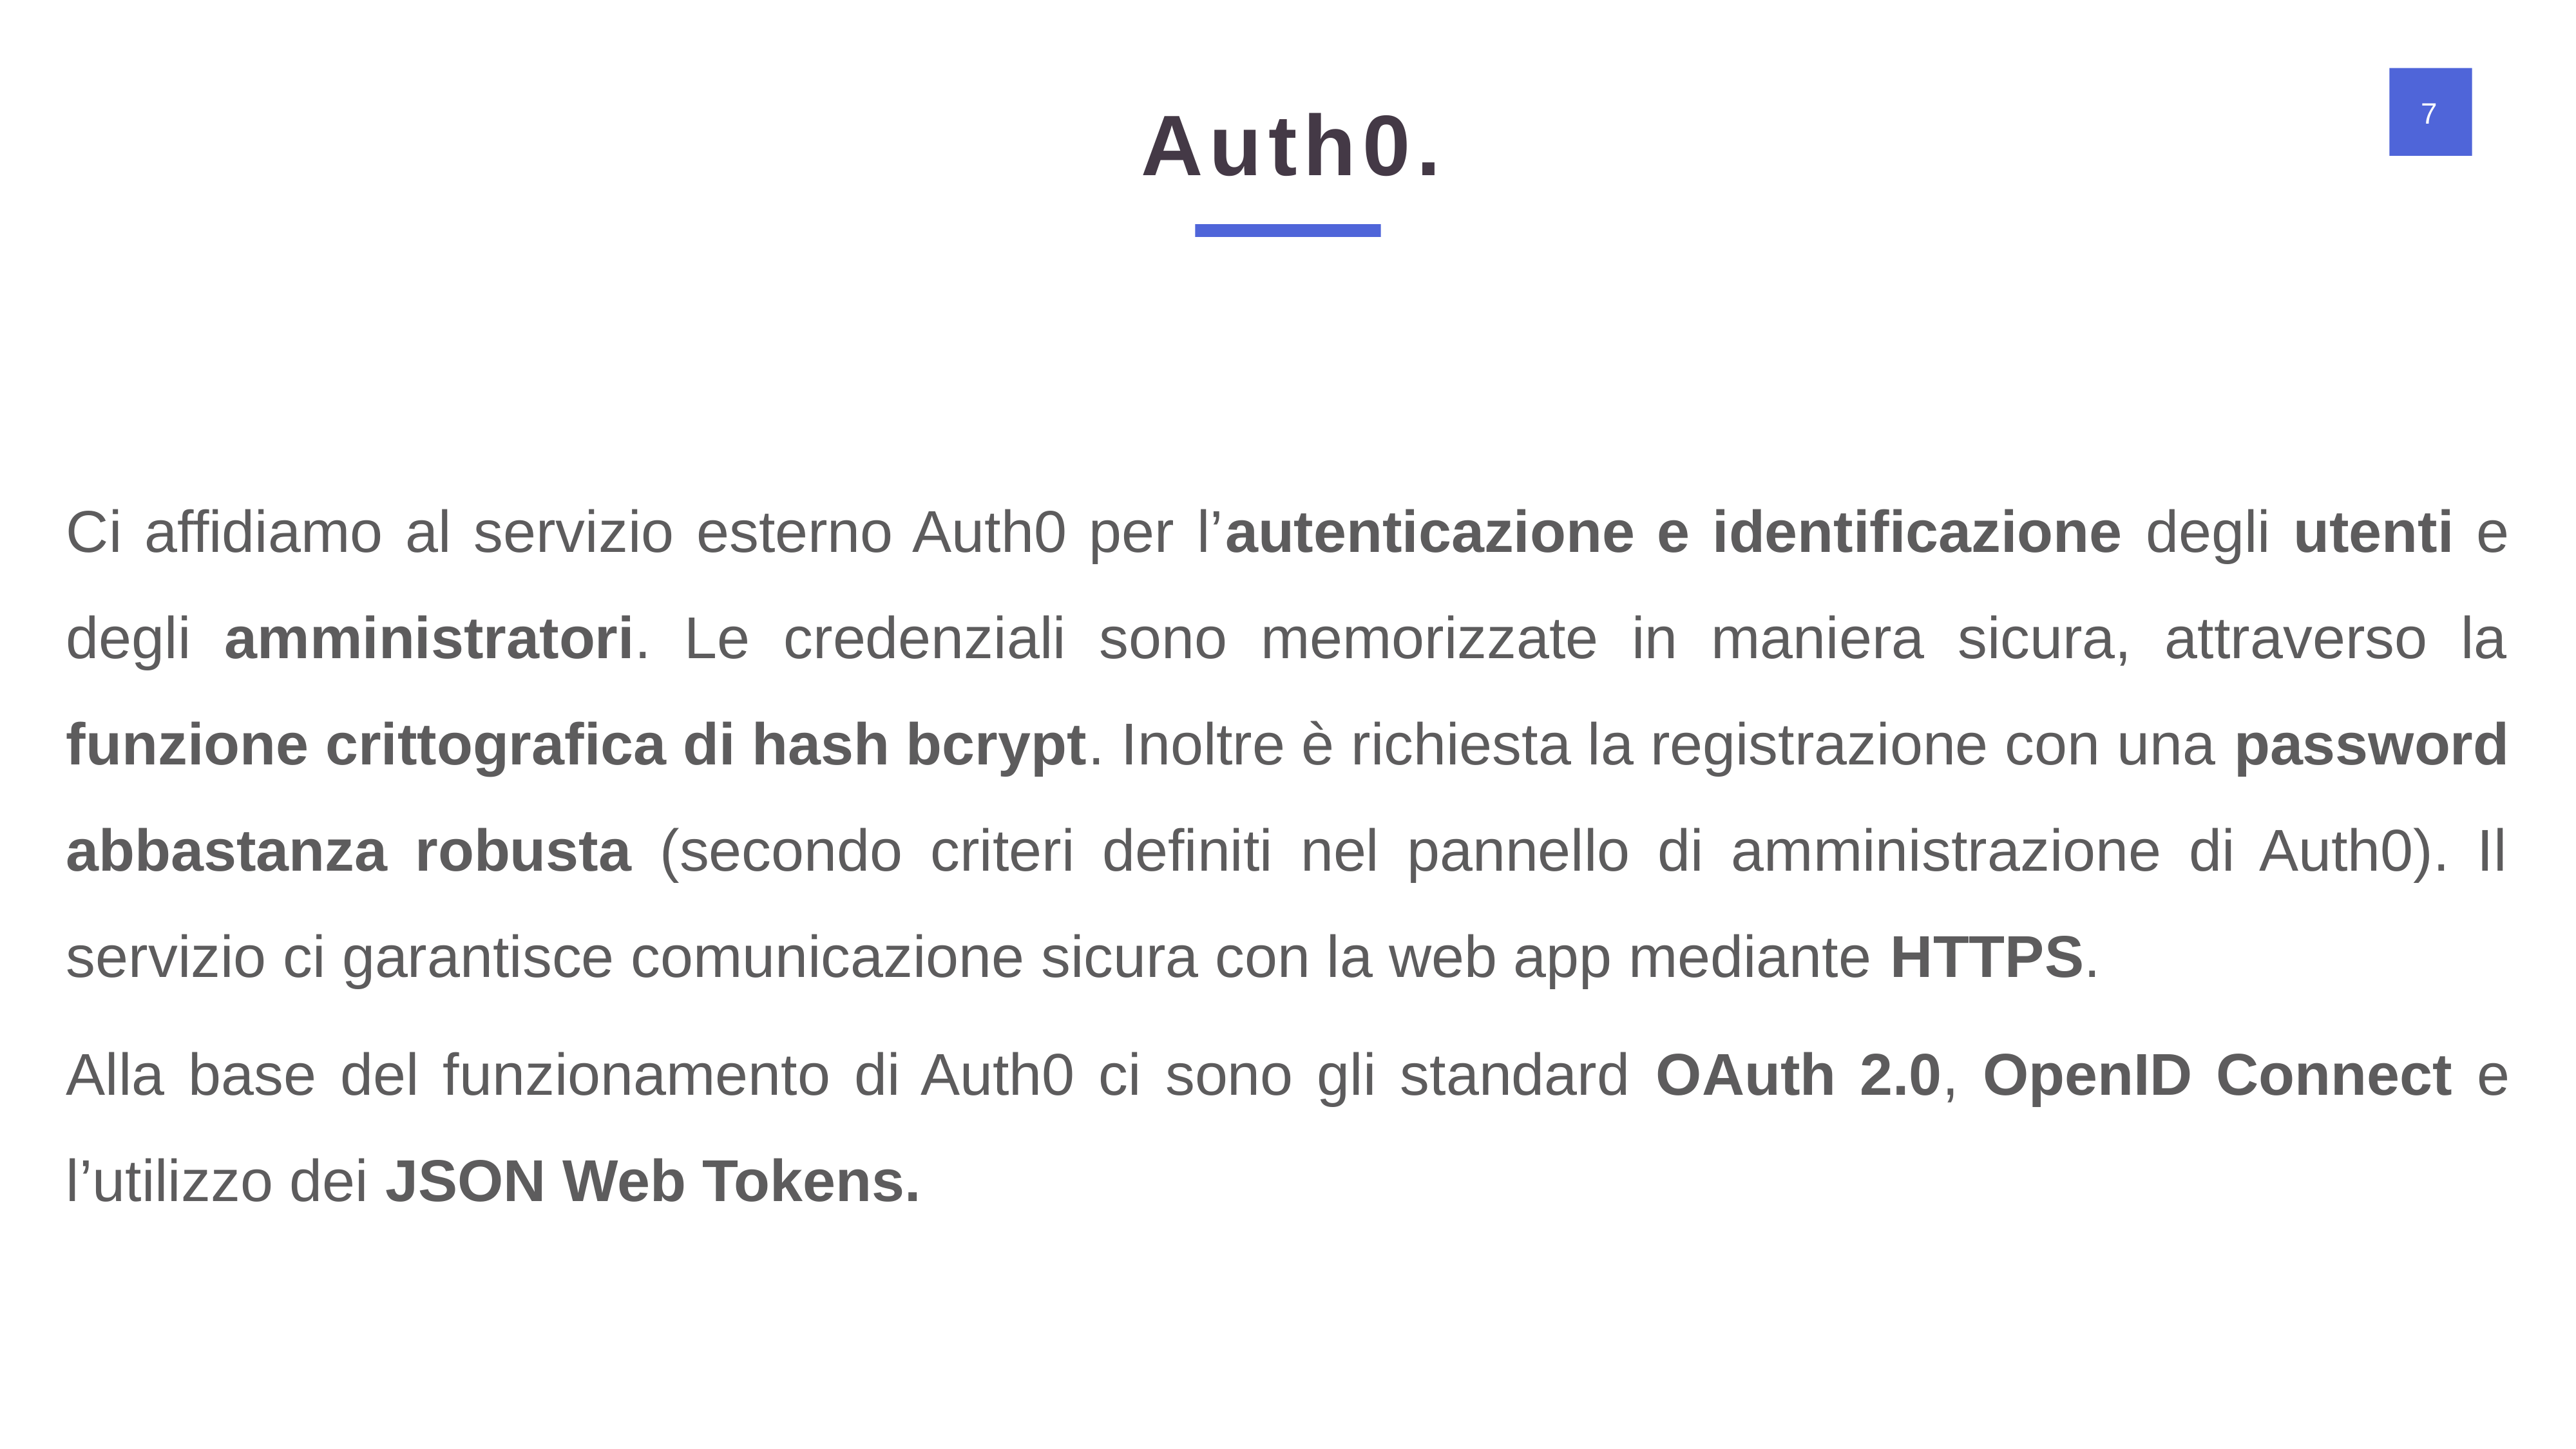

Auth0.

Ci affidiamo al servizio esterno Auth0 per l’autenticazione e identificazione degli utenti e degli amministratori. Le credenziali sono memorizzate in maniera sicura, attraverso la funzione crittografica di hash bcrypt. Inoltre è richiesta la registrazione con una password abbastanza robusta (secondo criteri definiti nel pannello di amministrazione di Auth0). Il servizio ci garantisce comunicazione sicura con la web app mediante HTTPS.
Alla base del funzionamento di Auth0 ci sono gli standard OAuth 2.0, OpenID Connect e l’utilizzo dei JSON Web Tokens.